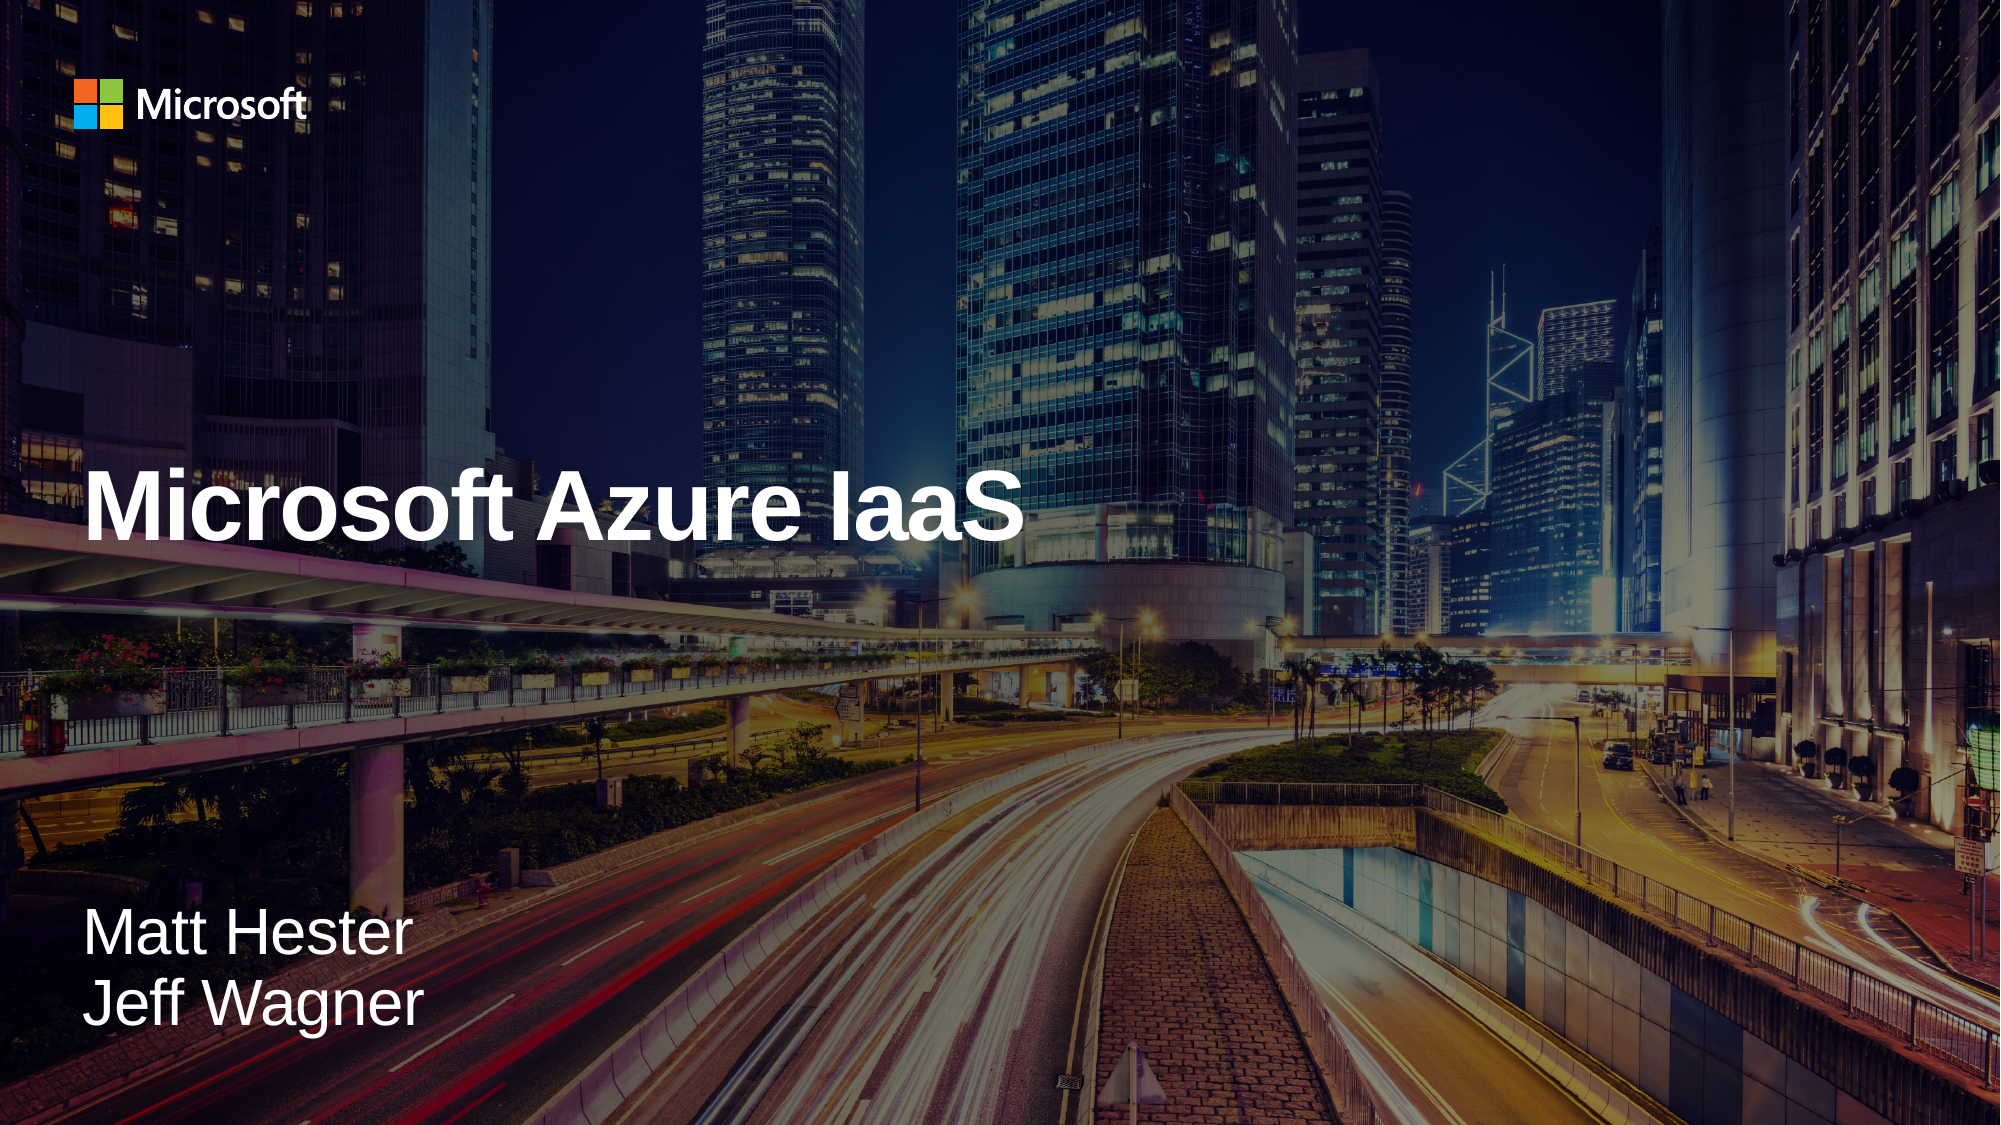

Microsoft Azure IaaS
Matt Hester
Jeff Wagner